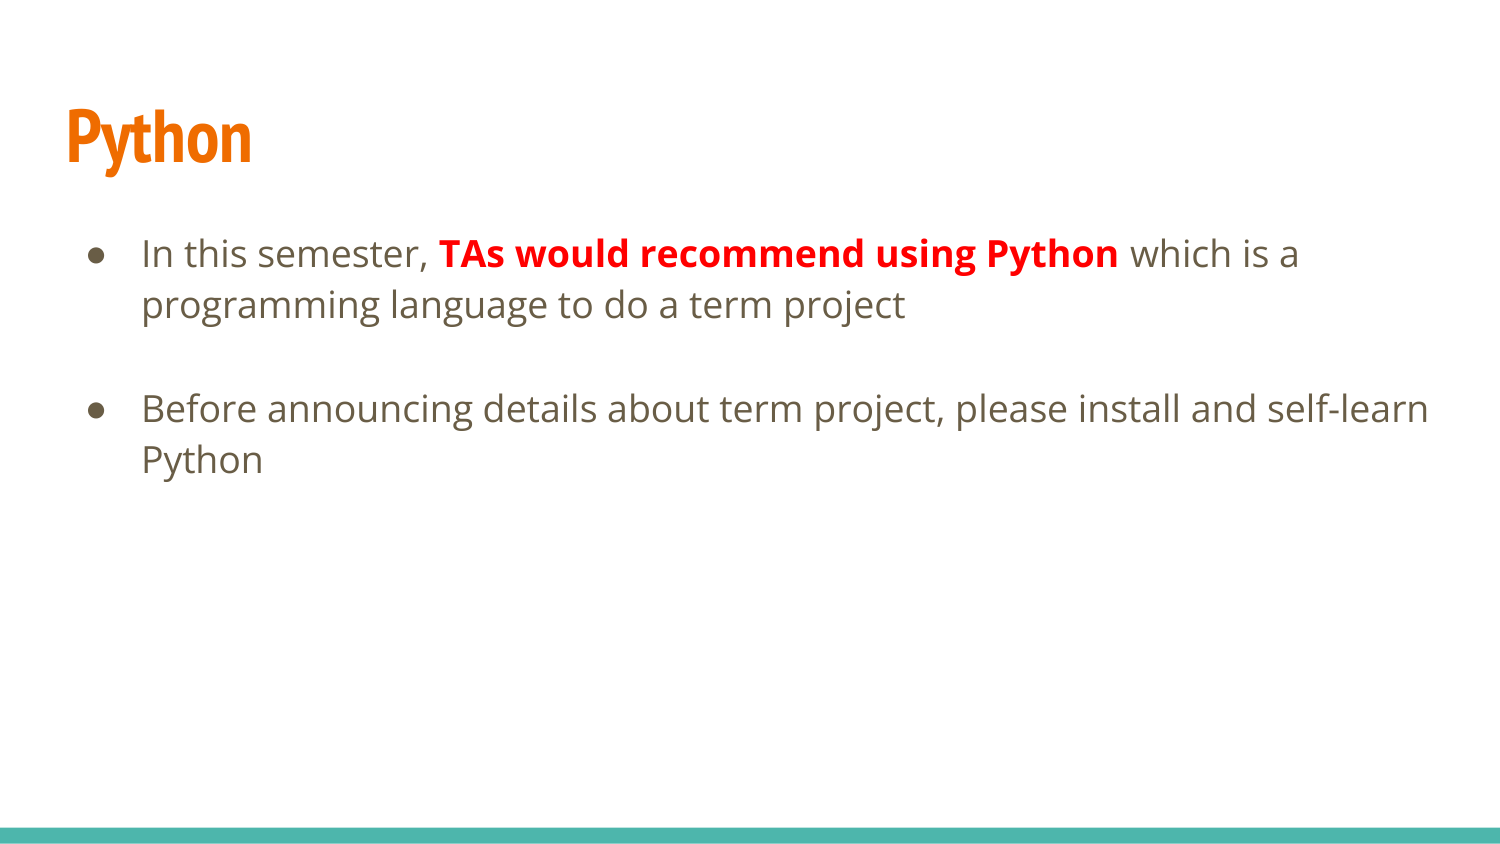

# Python
In this semester, TAs would recommend using Python which is a programming language to do a term project

Before announcing details about term project, please install and self-learn Python